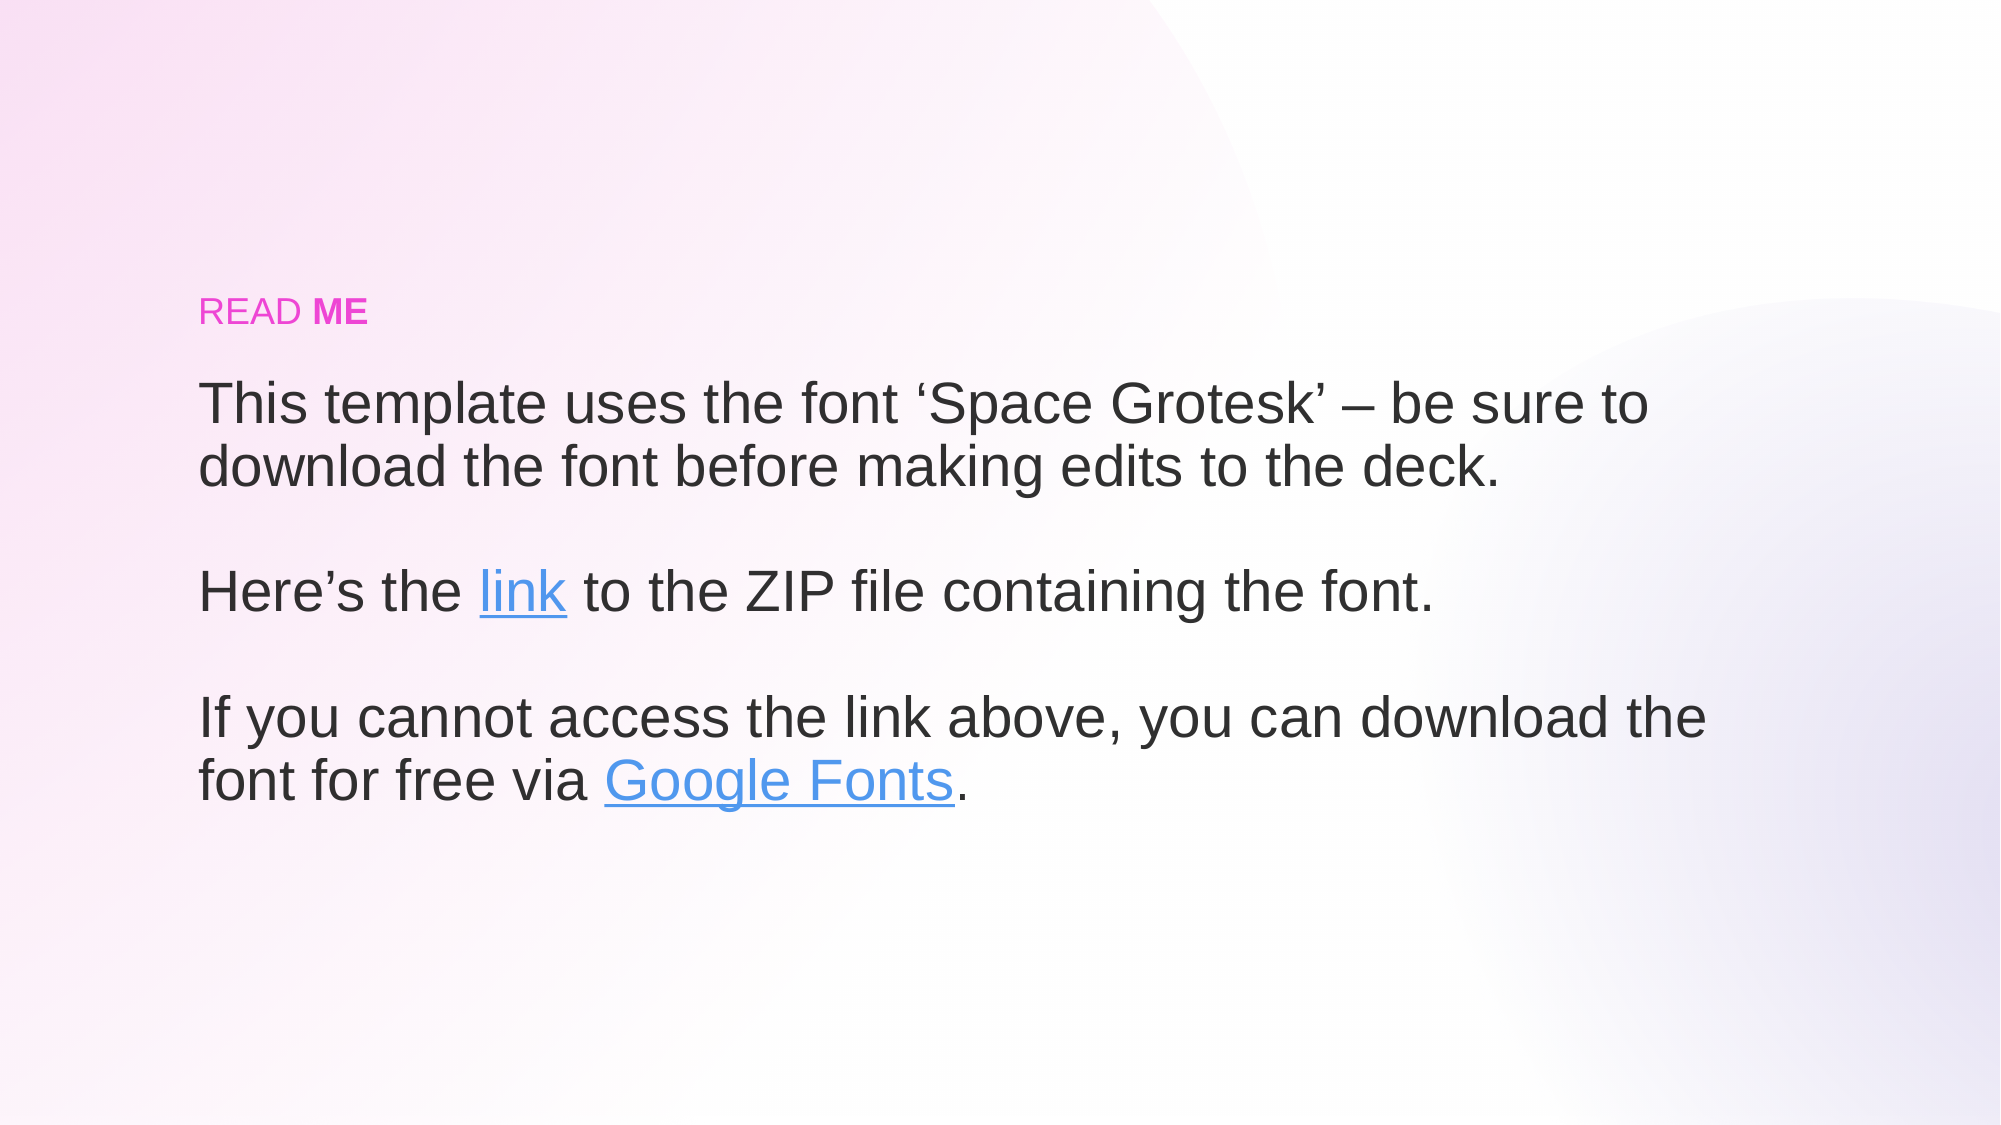

READ ME
This template uses the font ‘Space Grotesk’ – be sure to download the font before making edits to the deck.
Here’s the link to the ZIP file containing the font.
If you cannot access the link above, you can download the font for free via Google Fonts.